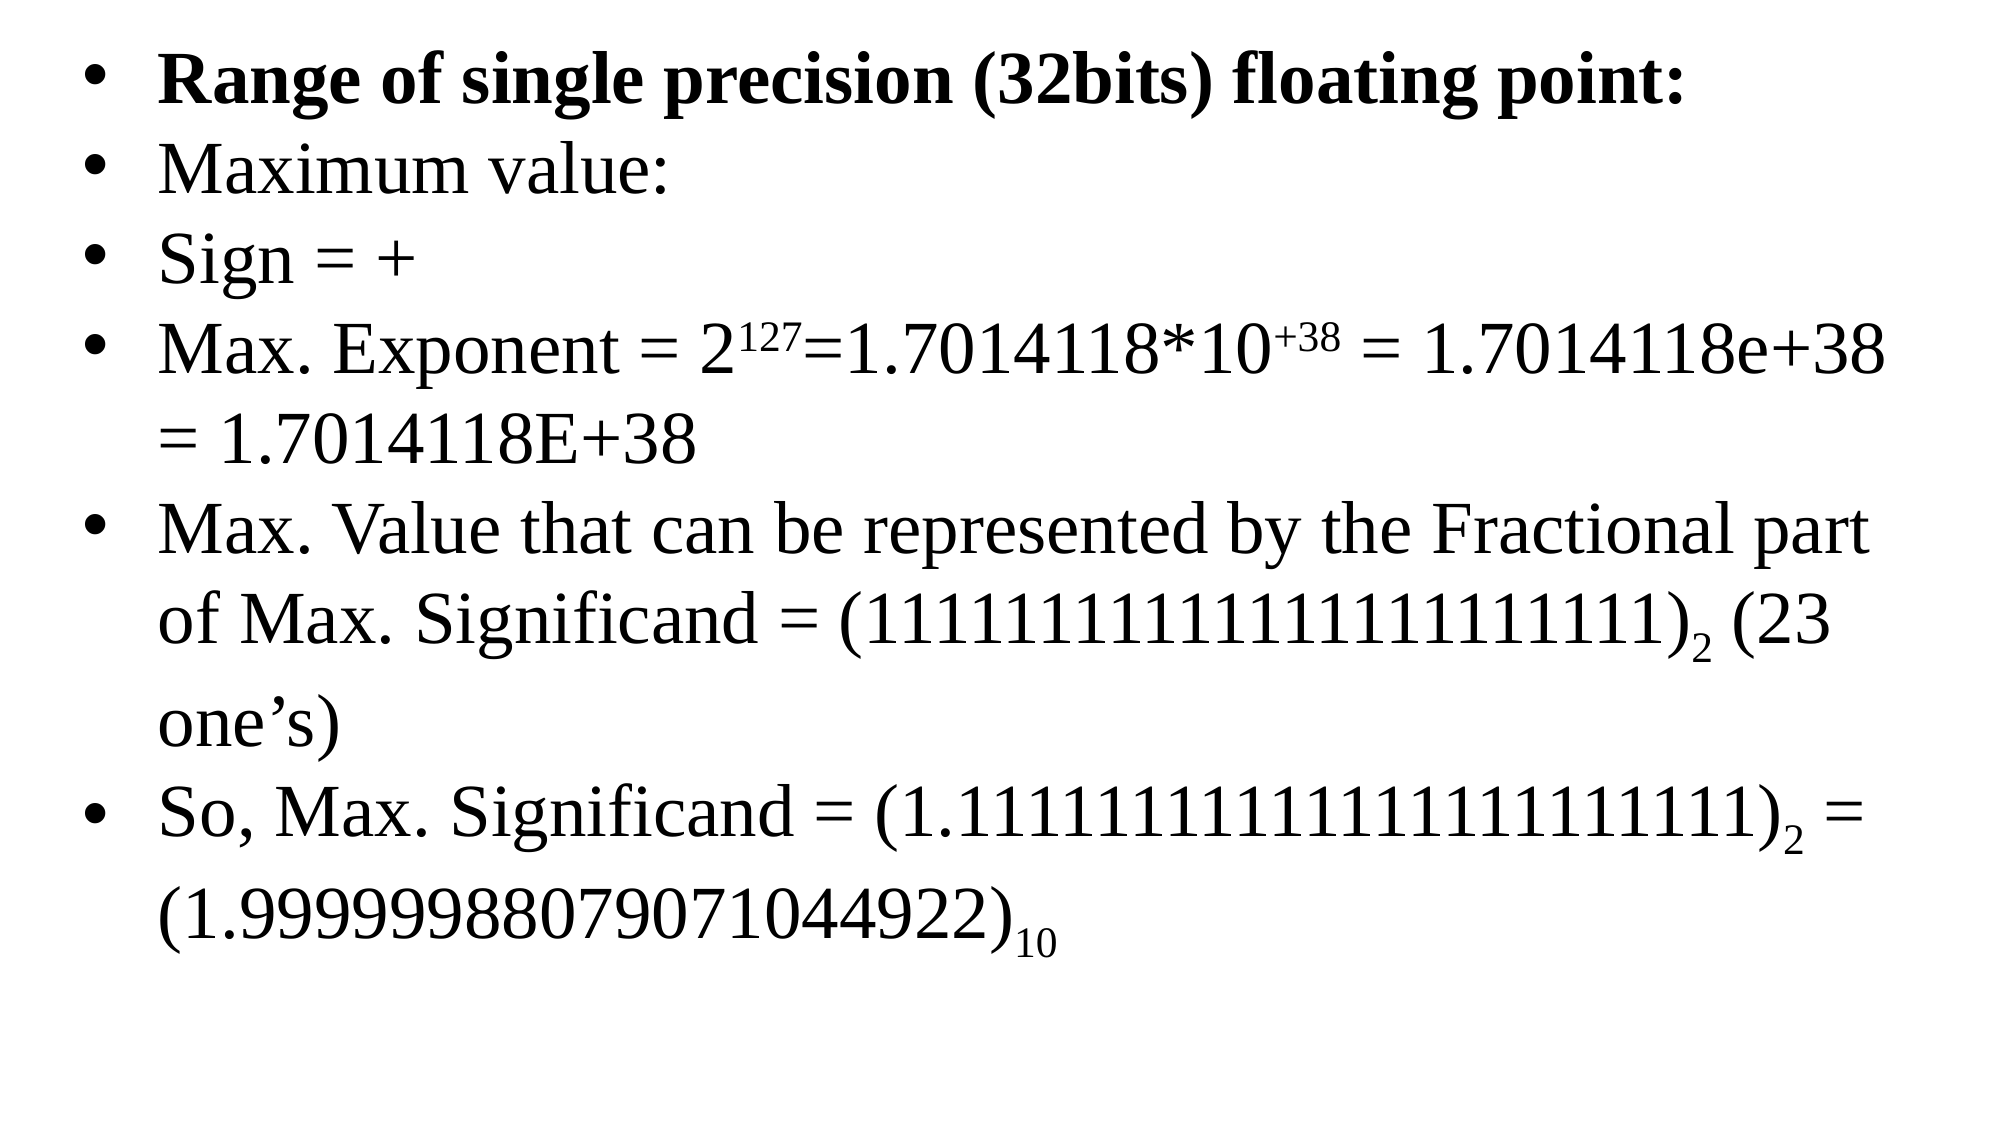

Range of single precision (32bits) floating point:
Maximum value:
Sign = +
Max. Exponent = 2127=1.7014118*10+38 = 1.7014118e+38 = 1.7014118E+38
Max. Value that can be represented by the Fractional part of Max. Significand = (11111111111111111111111)2 (23 one’s)
So, Max. Significand = (1.11111111111111111111111)2 = (1.99999988079071044922)10